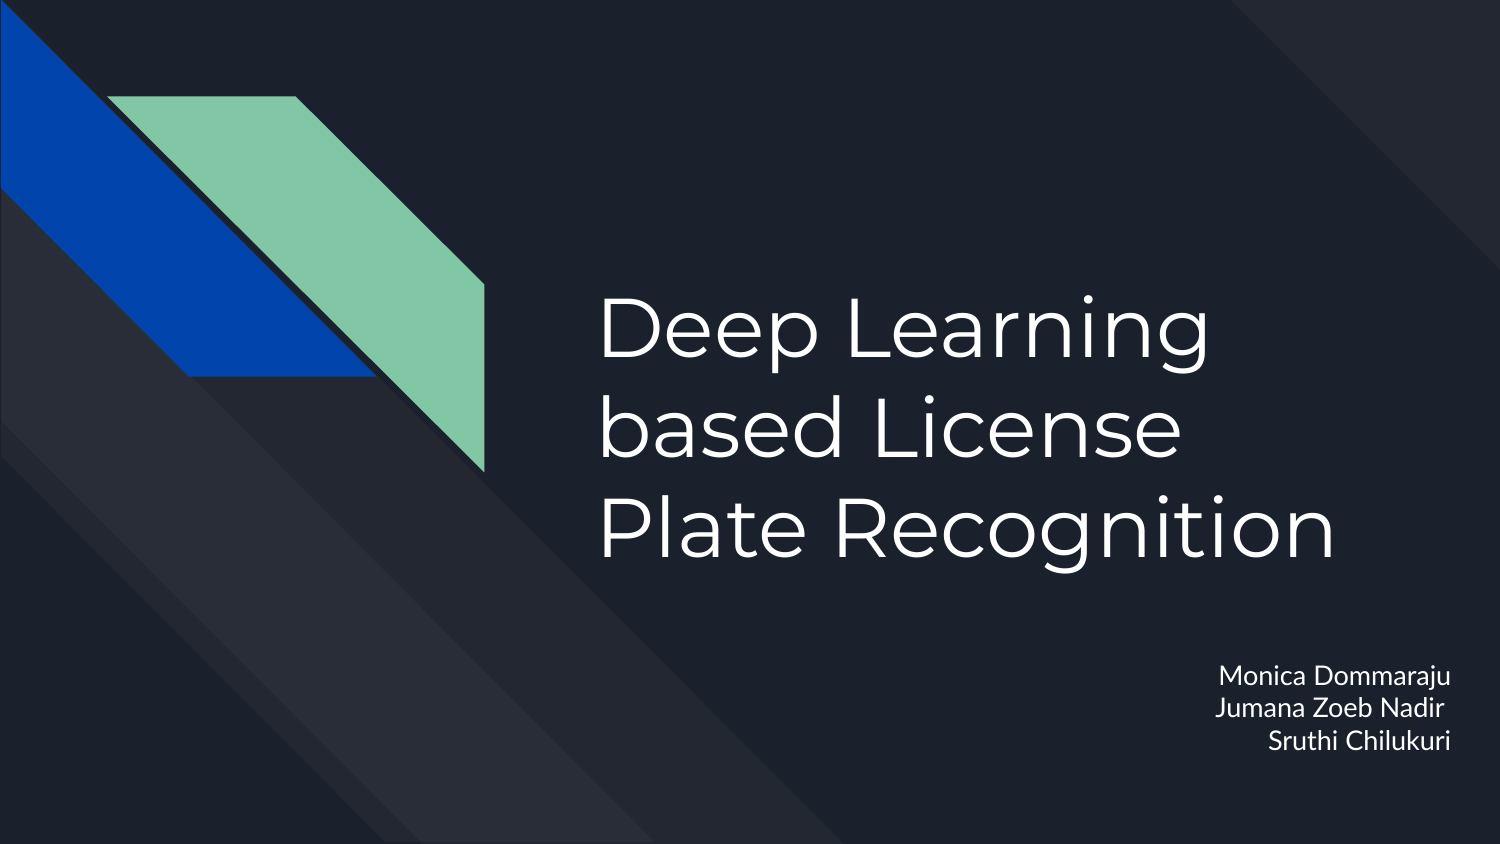

# Deep Learning based License Plate Recognition
Monica Dommaraju
Jumana Zoeb Nadir
Sruthi Chilukuri